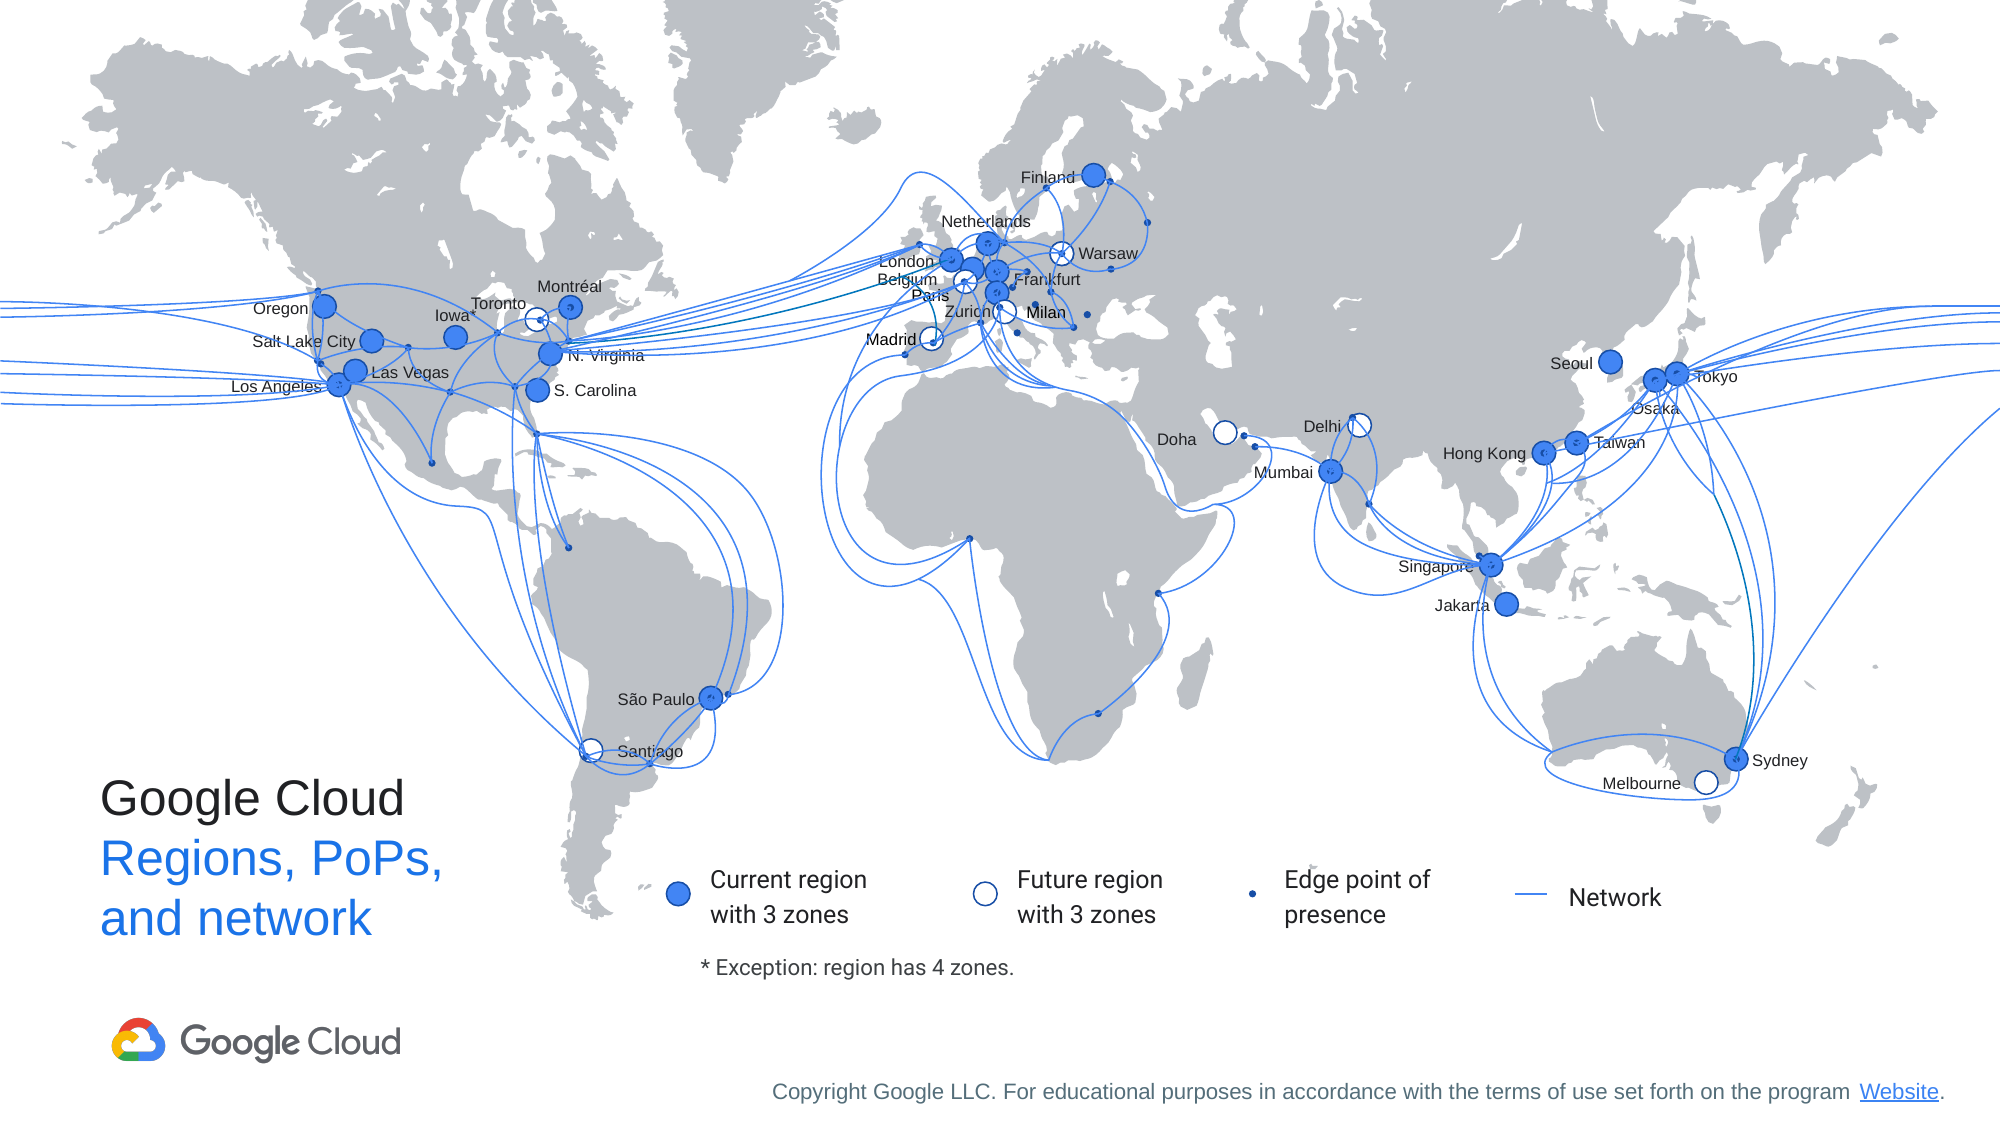

Finland
Netherlands
Warsaw
London
Belgium
Frankfurt
Montréal
Zurich
Oregon
Iowa*
Salt Lake City
N. Virginia
Seoul
Las Vegas
Tokyo
Los Angeles
S. Carolina
Osaka
Taiwan
Hong Kong
Mumbai
Singapore
Jakarta
Sydney
São Paulo
Toronto
Delhi
Doha
Melbourne
Paris
Milan
Madrid
Santiago

Current region with 3 zones
Future region with 3 zones
Edge point of presence
Network

Google Cloud Regions, PoPs, and network

* Exception: region has 4 zones.
Copyright Google LLC. For educational purposes in accordance with the terms of use set forth on the program Website.